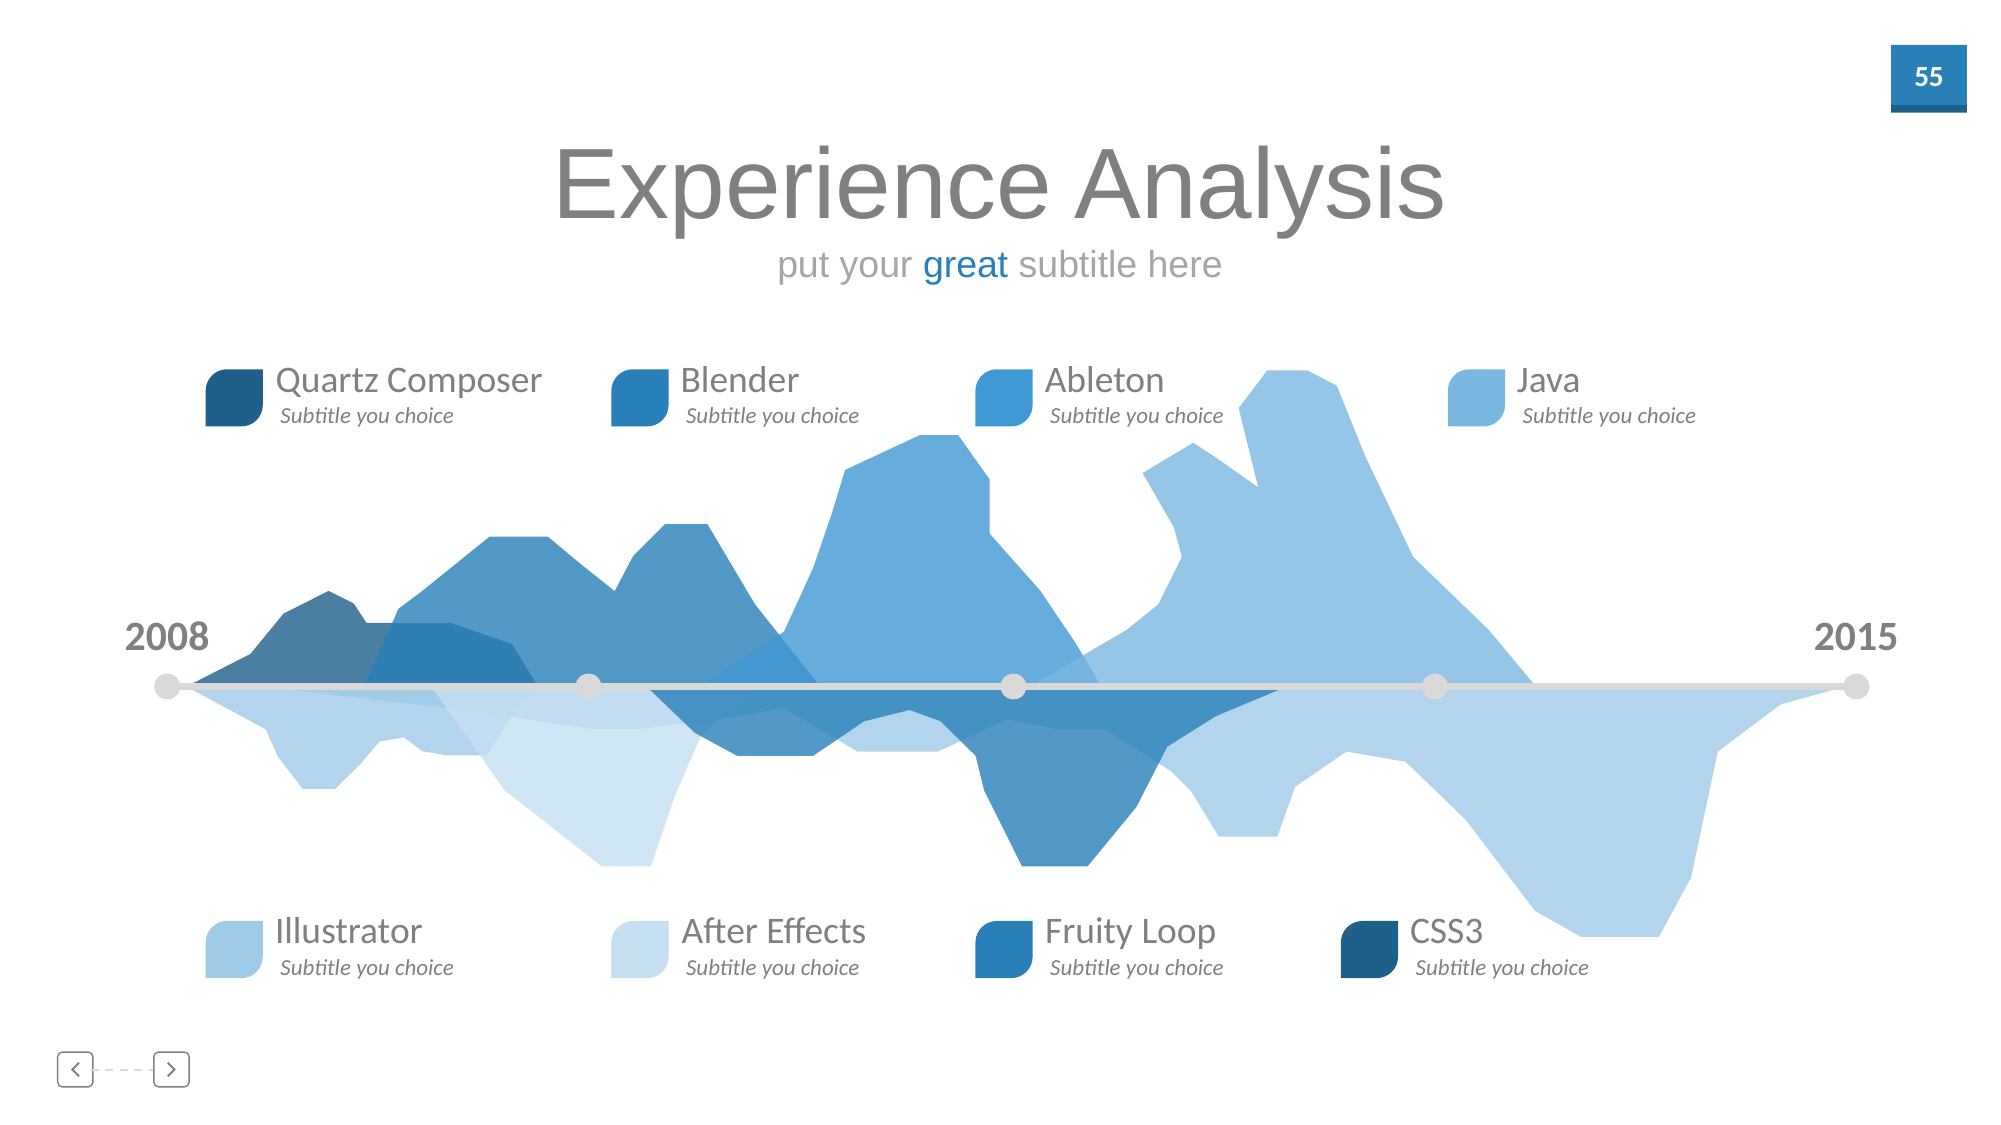

Experience Analysis
put your great subtitle here
Quartz Composer

Subtitle you choice
Blender

Subtitle you choice
Ableton

Subtitle you choice
Java

Subtitle you choice

2008
2015

Illustrator

Subtitle you choice
After Effects

Subtitle you choice
Fruity Loop

Subtitle you choice
CSS3

Subtitle you choice